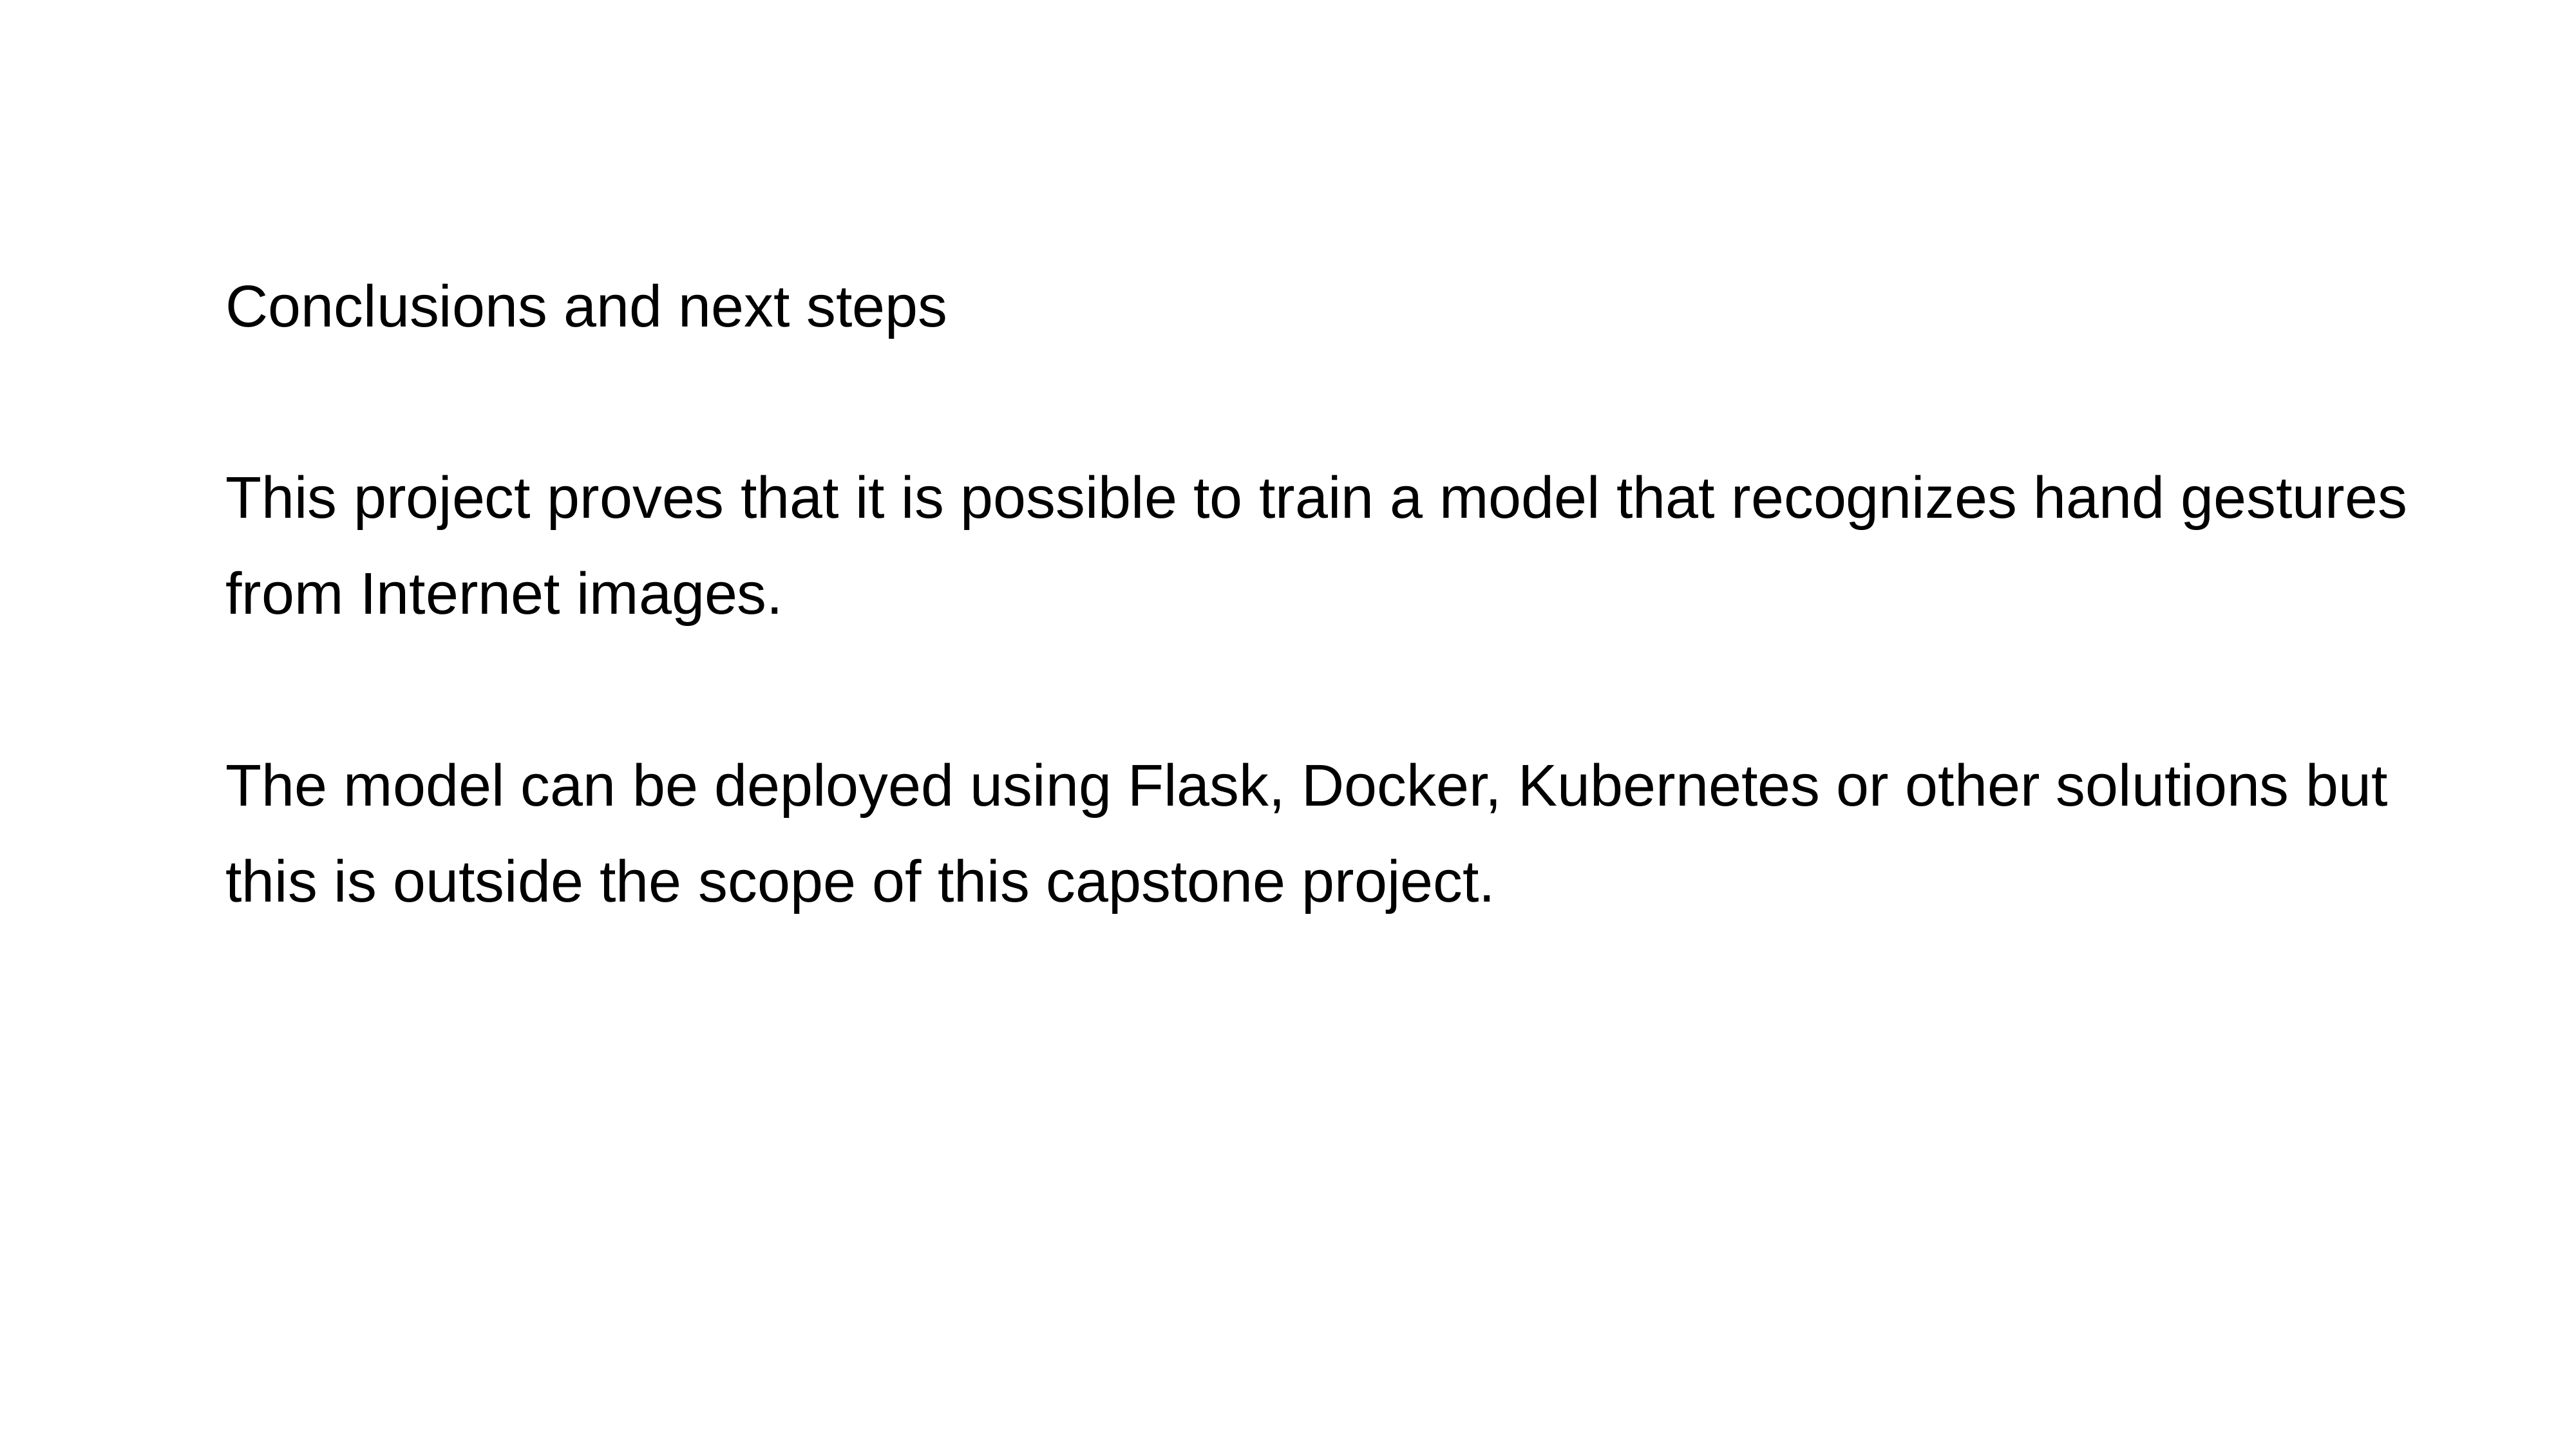

Conclusions and next steps

This project proves that it is possible to train a model that recognizes hand gestures
from Internet images.

The model can be deployed using Flask, Docker, Kubernetes or other solutions but
this is outside the scope of this capstone project.